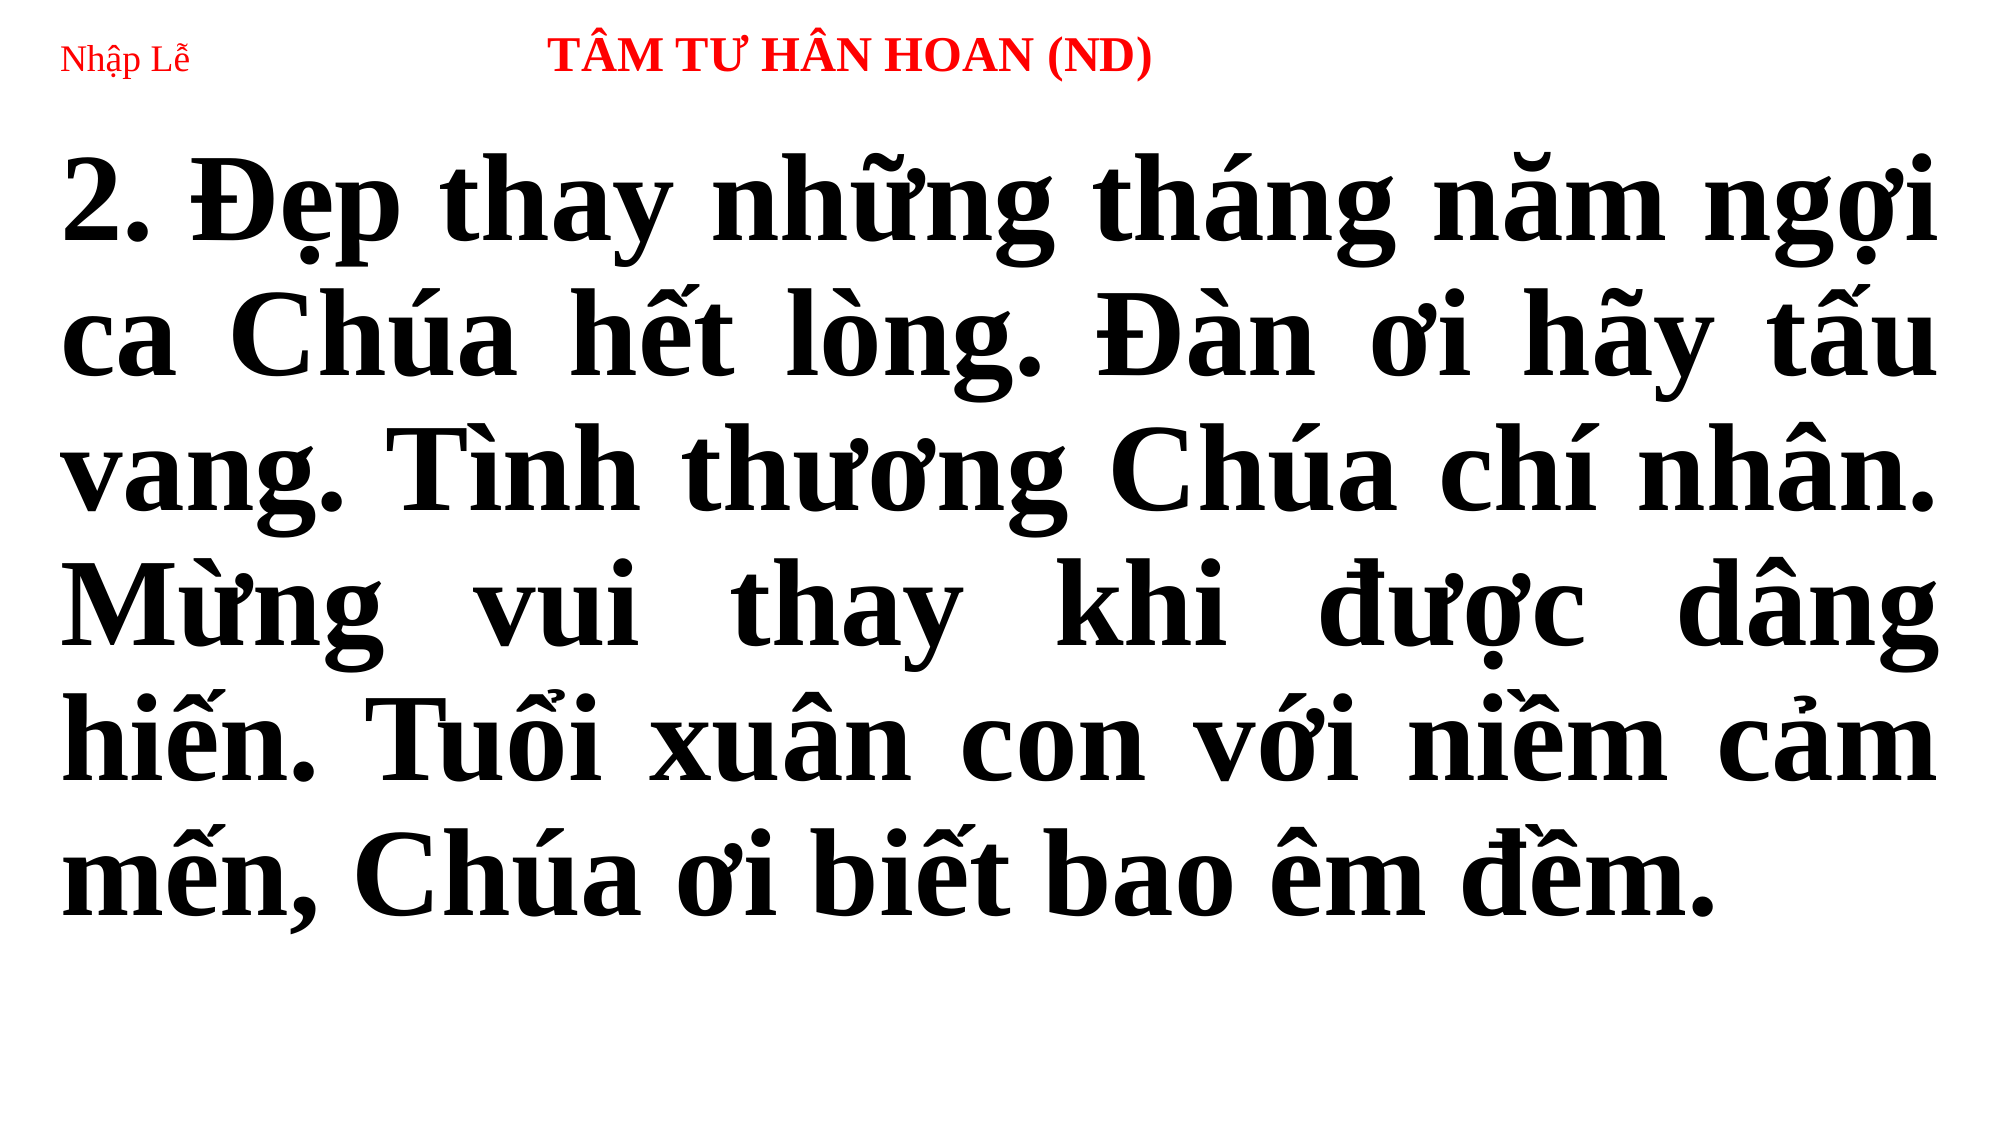

# Nhập Lễ                                 	    TÂM TƯ HÂN HOAN (ND)
2. Đẹp thay những tháng năm ngợi ca Chúa hết lòng. Đàn ơi hãy tấu vang. Tình thương Chúa chí nhân. Mừng vui thay khi được dâng hiến. Tuổi xuân con với niềm cảm mến, Chúa ơi biết bao êm đềm.